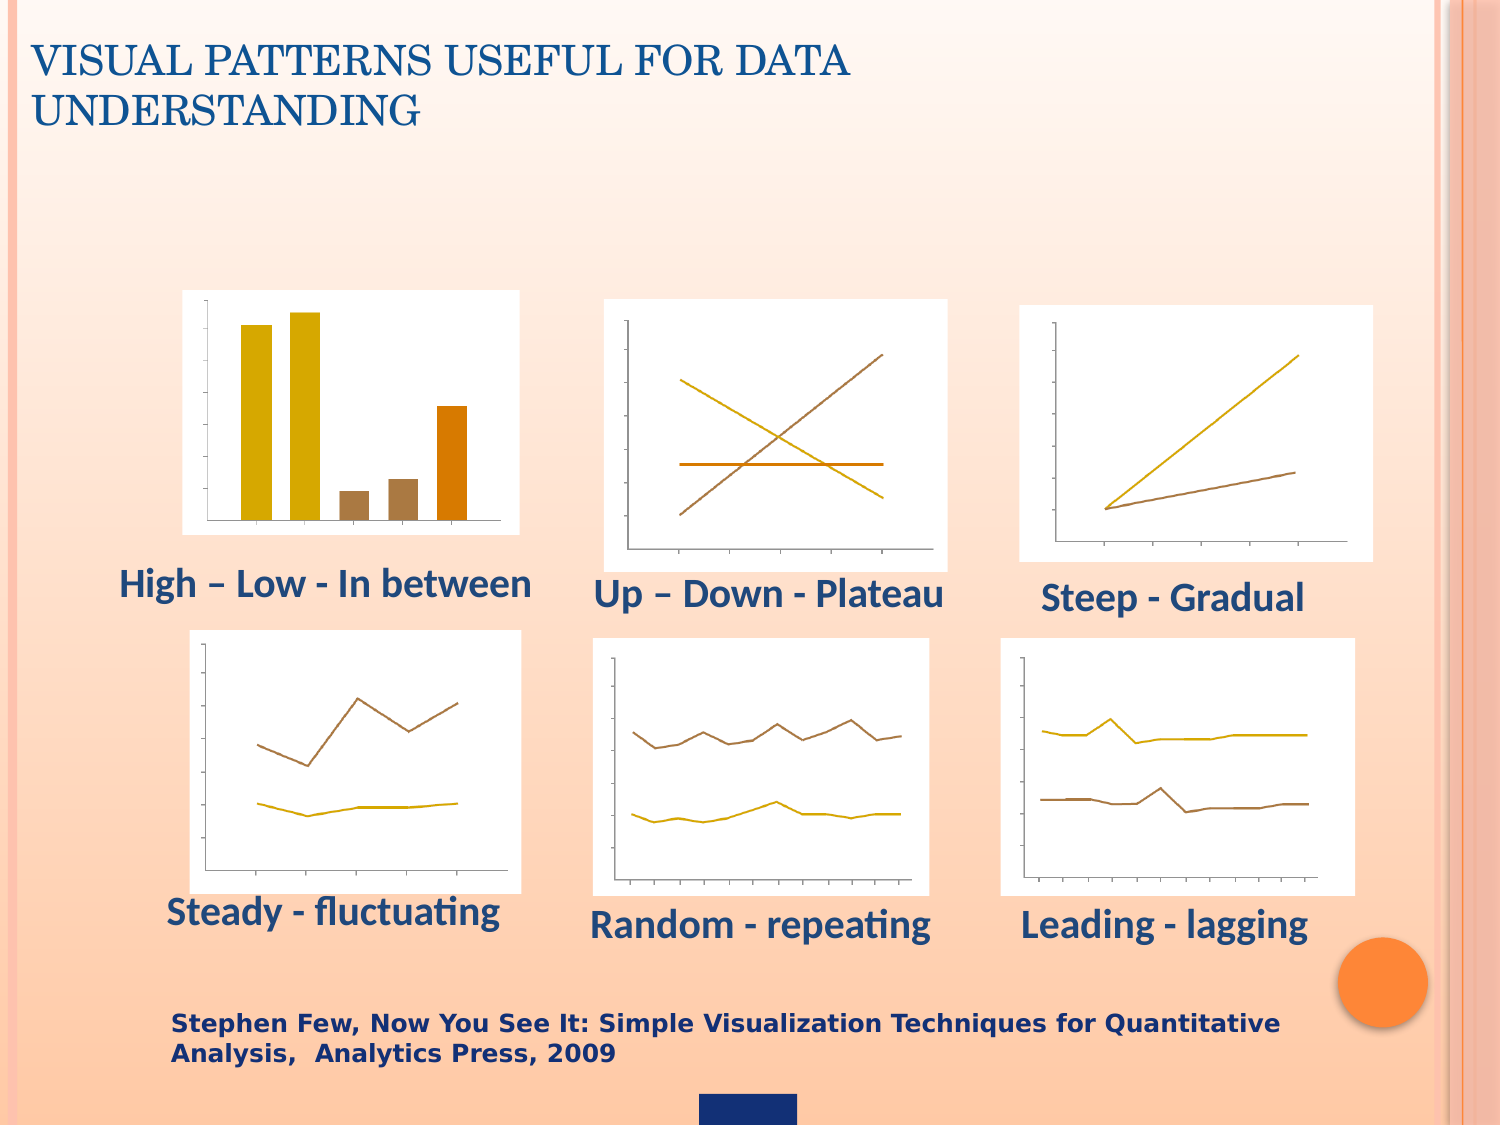

# Visual patterns useful for data understanding

High – Low - In between
Up – Down - Plateau
Steep - Gradual

Steady - fluctuating
Random - repeating	Leading - lagging
Stephen Few, Now You See It: Simple Visualization Techniques for Quantitative  Analysis,  Analytics Press, 2009